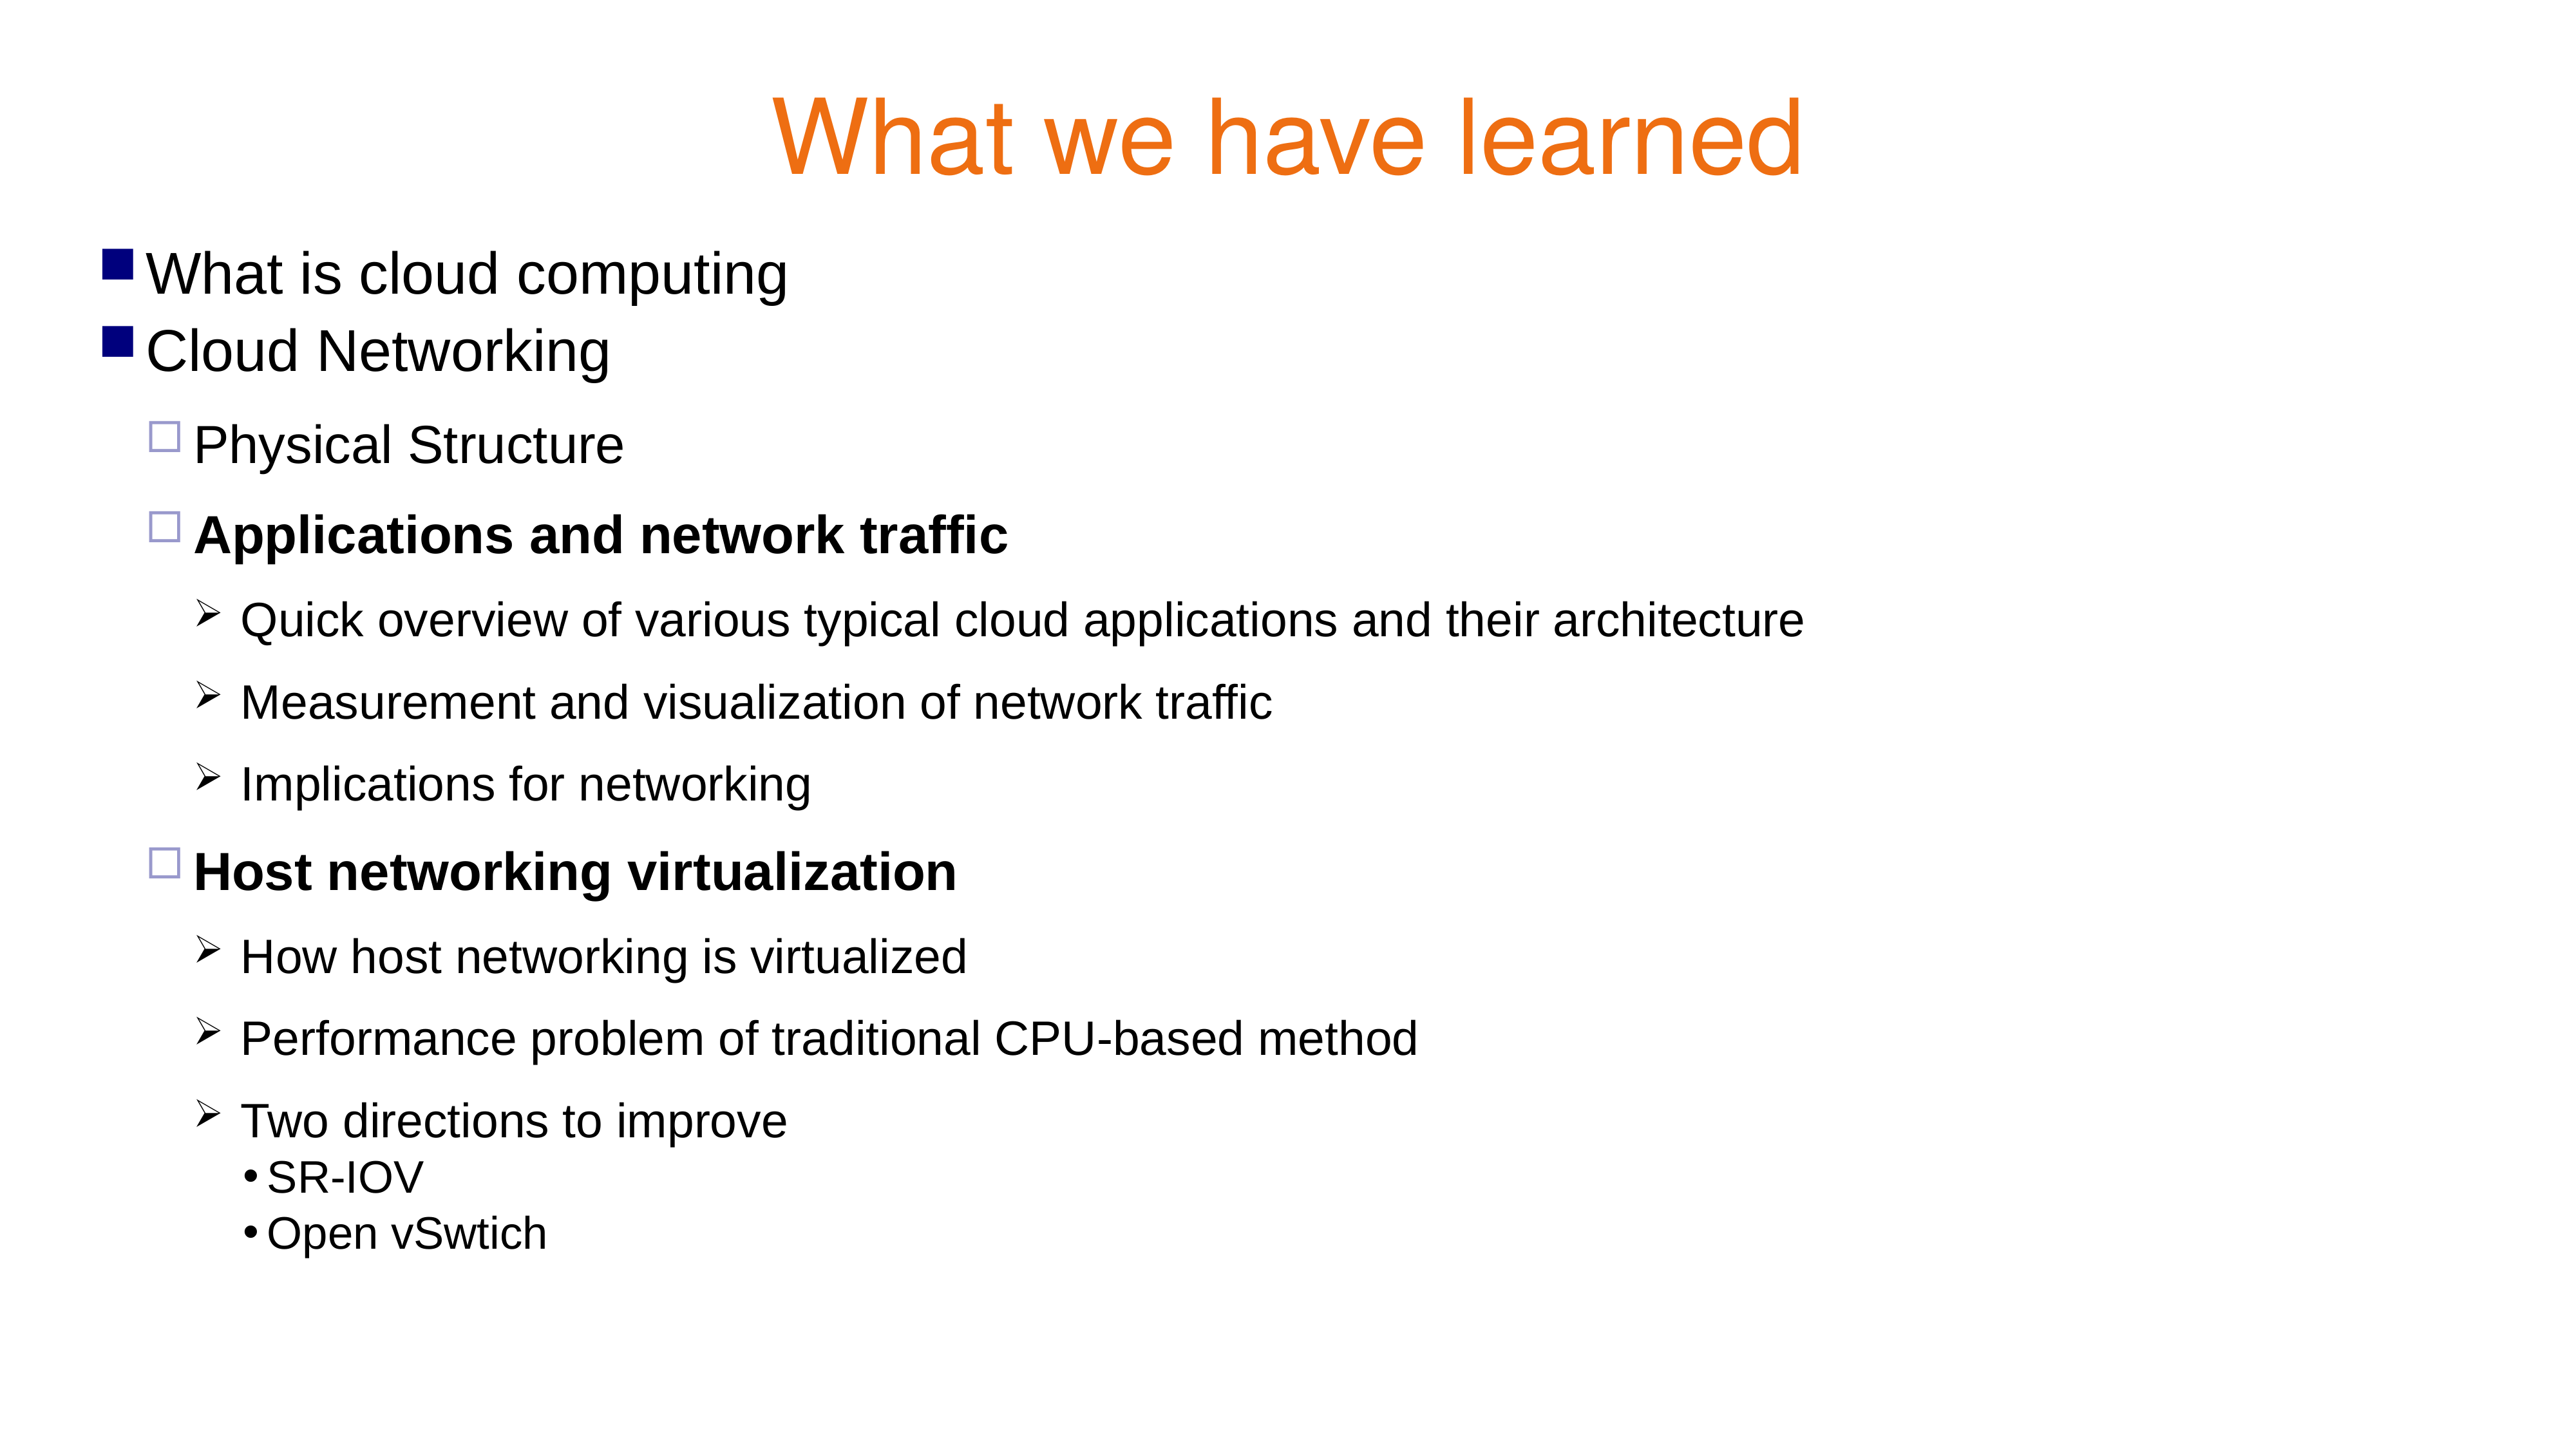

# What we have learned
What is cloud computing
Cloud Networking
Physical Structure
Applications and network traffic
Quick overview of various typical cloud applications and their architecture
Measurement and visualization of network traffic
Implications for networking
Host networking virtualization
How host networking is virtualized
Performance problem of traditional CPU-based method
Two directions to improve
SR-IOV
Open vSwtich